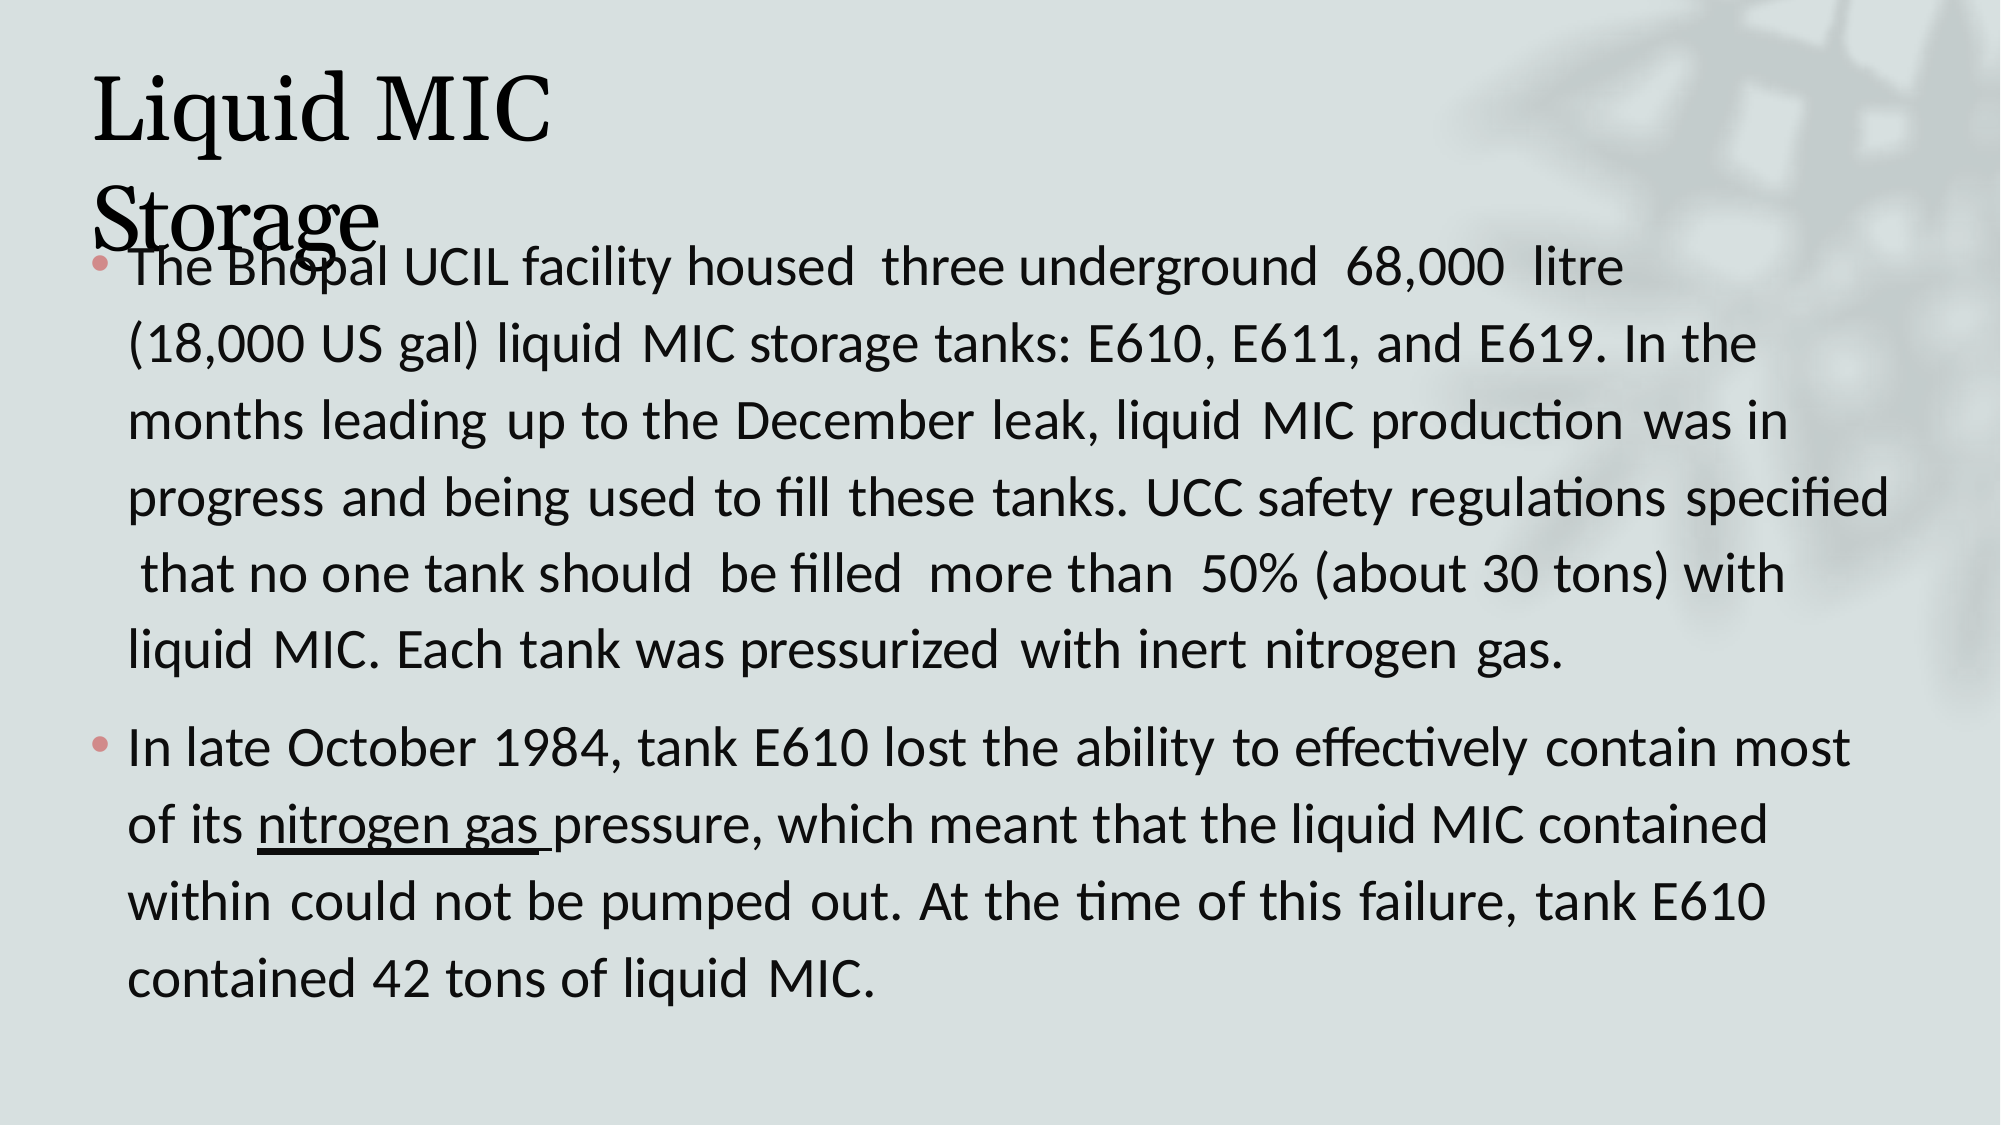

# Liquid MIC Storage
The Bhopal UCIL facility housed three underground 68,000  litre  (18,000 US gal) liquid MIC storage tanks: E610, E611, and E619. In the  months leading up to the December leak, liquid MIC production was in
progress and being used to fill these tanks. UCC safety regulations specified  that no one tank should be filled more than 50% (about 30 tons) with  liquid MIC. Each tank was pressurized with inert nitrogen gas.
In late October 1984, tank E610 lost the ability to effectively contain most  of its nitrogen gas pressure, which meant that the liquid MIC contained  within could not be pumped out. At the time of this failure, tank E610  contained 42 tons of liquid MIC.